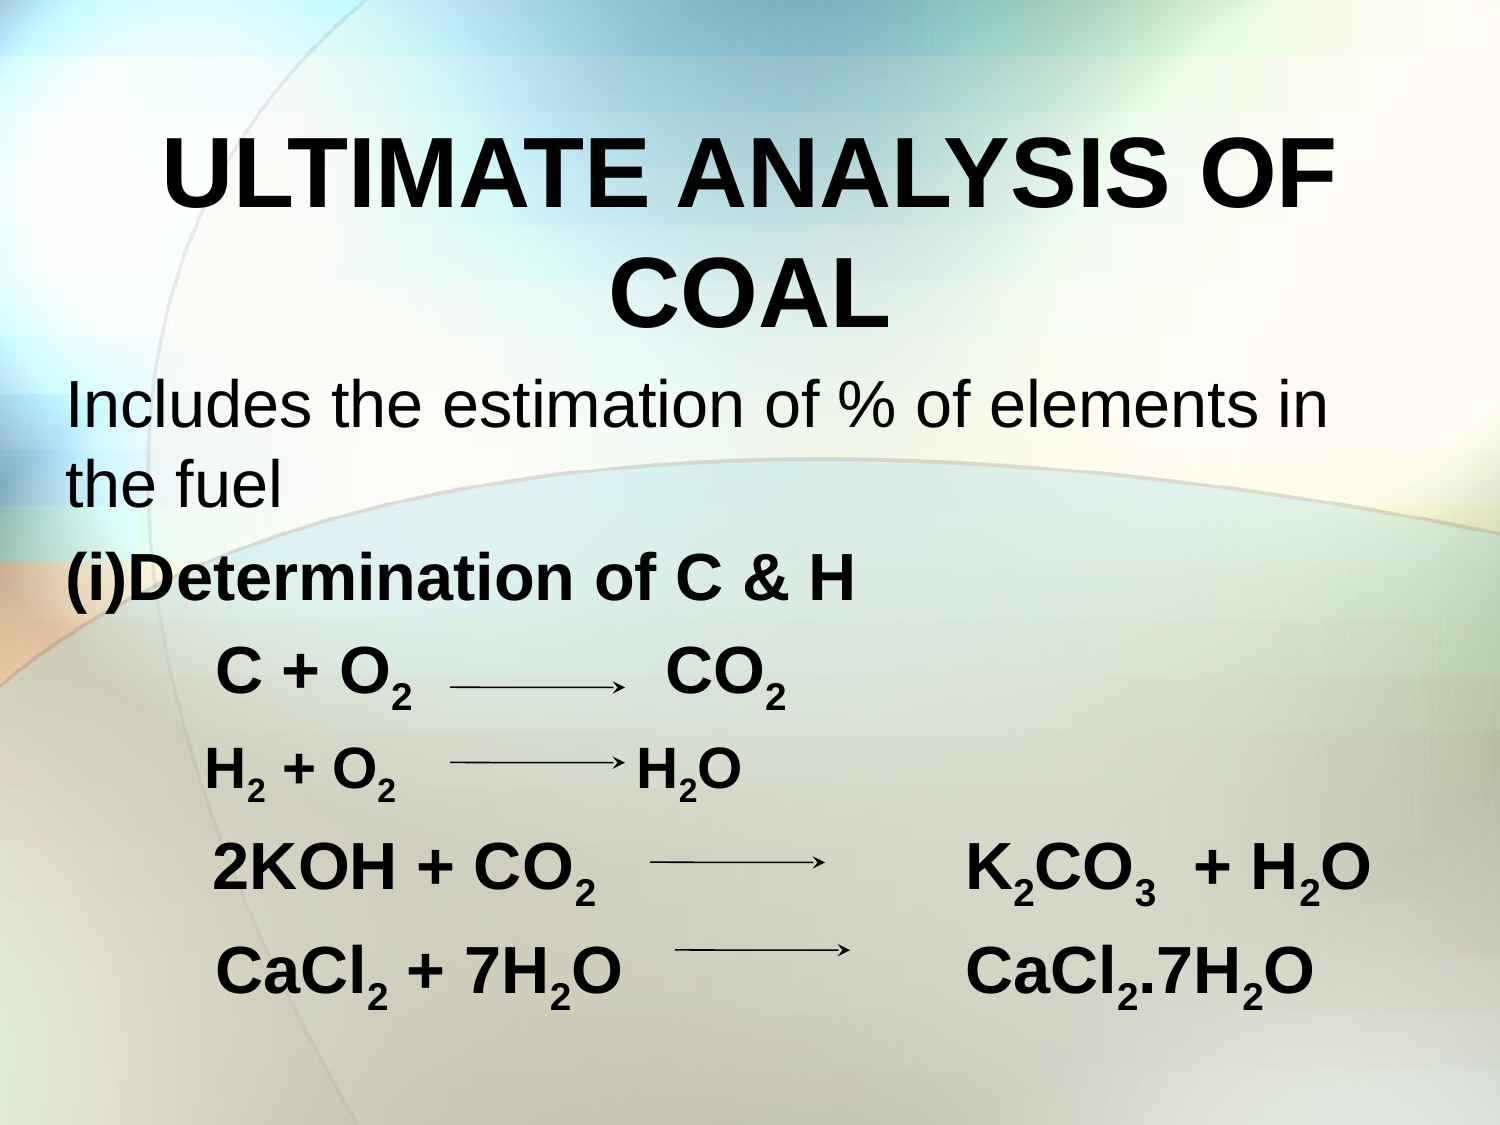

ULTIMATE ANALYSIS OF COAL
Includes the estimation of % of elements in the fuel
(i)Determination of C & H
	C + O2 		CO2
    H2 + O2		H2O
        2KOH + CO2			K2CO3  + H2O
	CaCl2 + 7H2O			CaCl2.7H2O